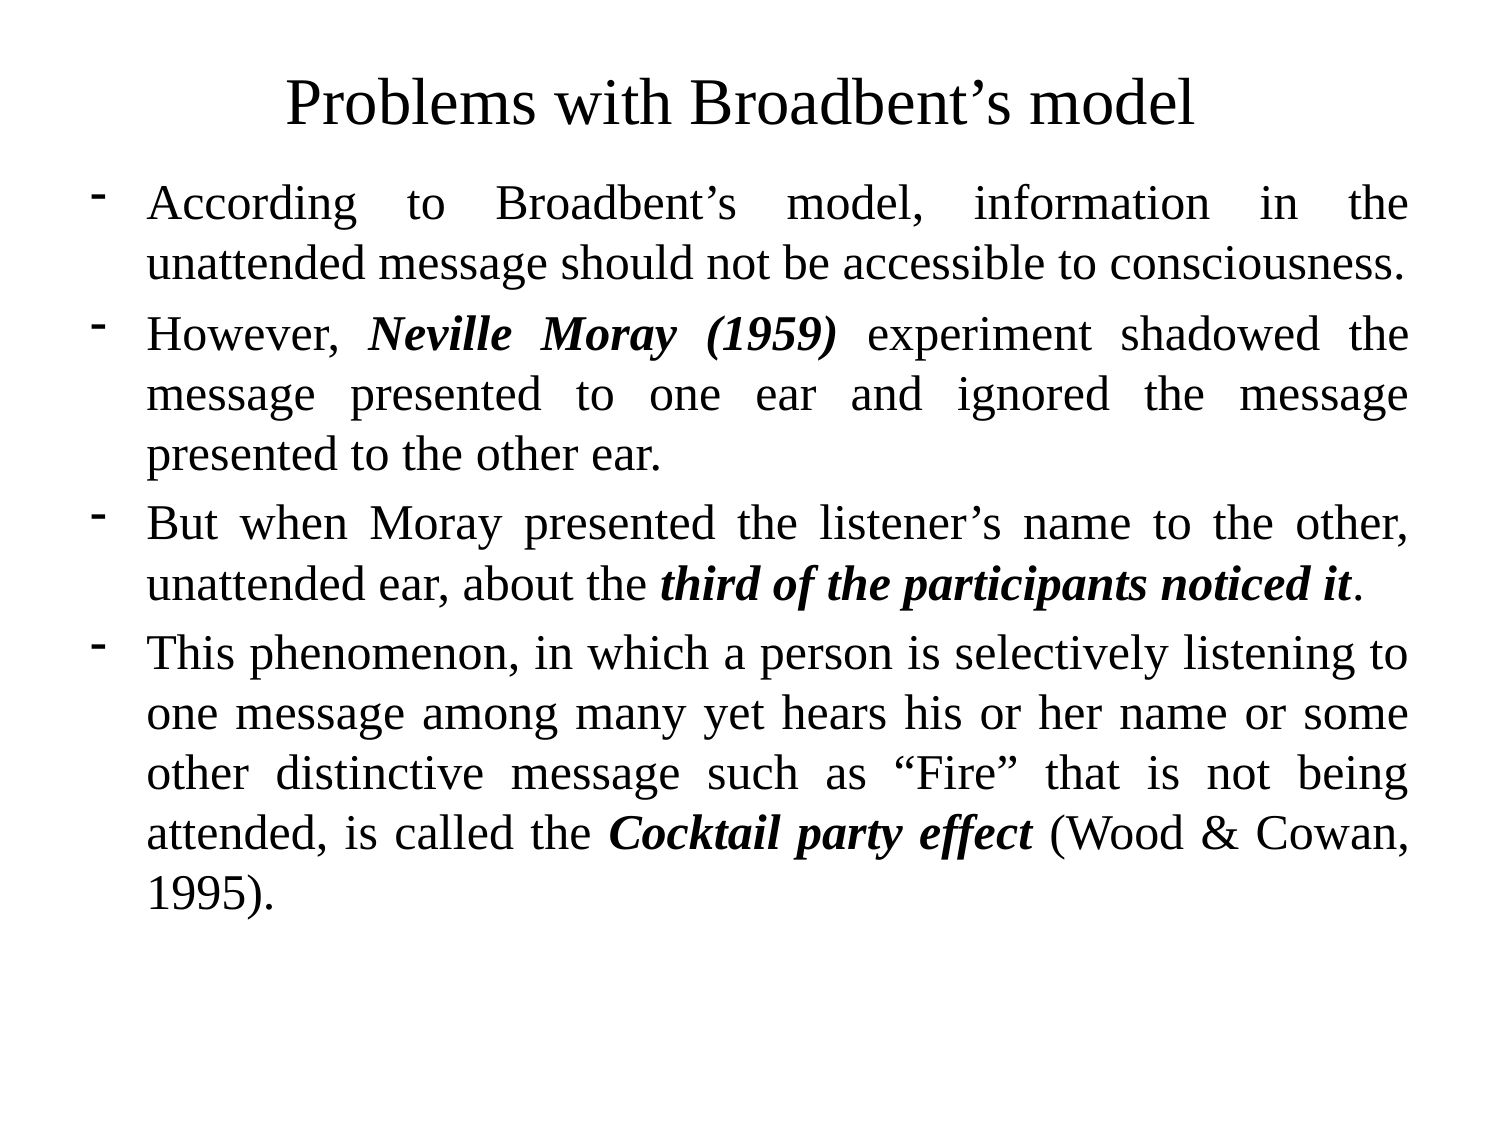

# Problems with Broadbent’s model
According to Broadbent’s model, information in the unattended message should not be accessible to consciousness.
However, Neville Moray (1959) experiment shadowed the message presented to one ear and ignored the message presented to the other ear.
But when Moray presented the listener’s name to the other, unattended ear, about the third of the participants noticed it.
This phenomenon, in which a person is selectively listening to one message among many yet hears his or her name or some other distinctive message such as “Fire” that is not being attended, is called the Cocktail party effect (Wood & Cowan, 1995).